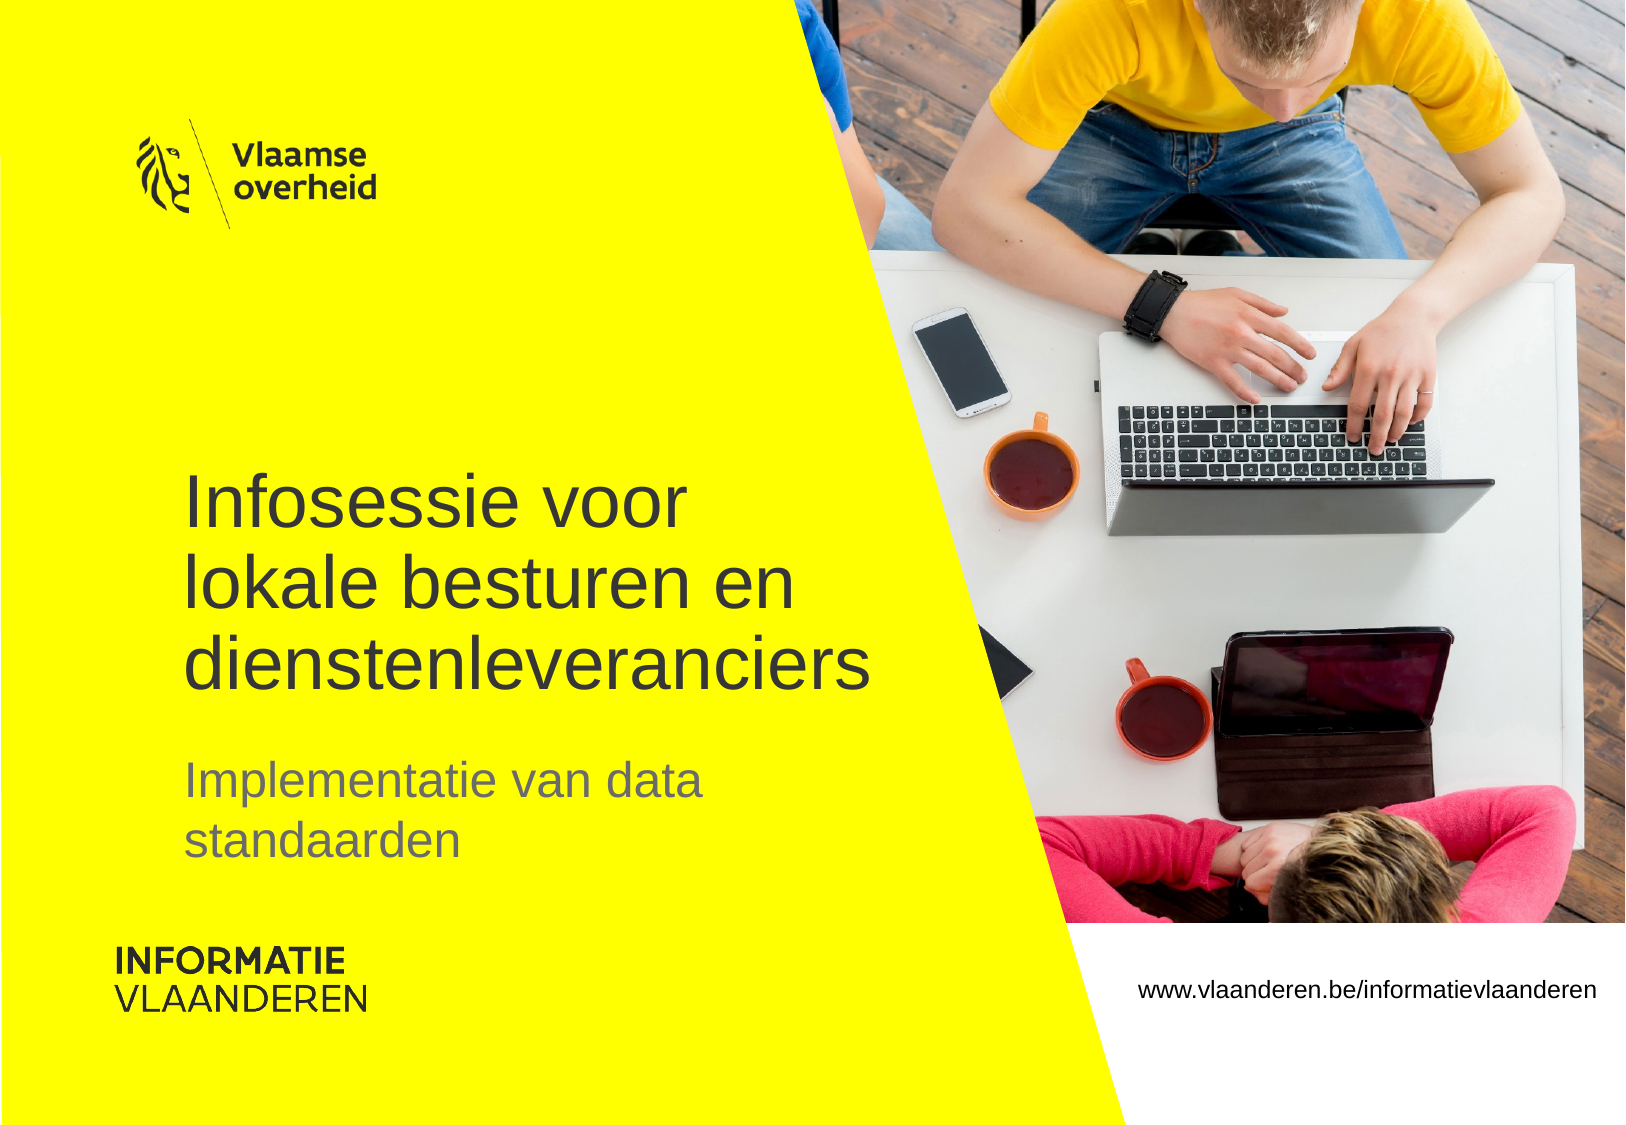

# Infosessie voor lokale besturen en dienstenleveranciers
Implementatie van data standaarden